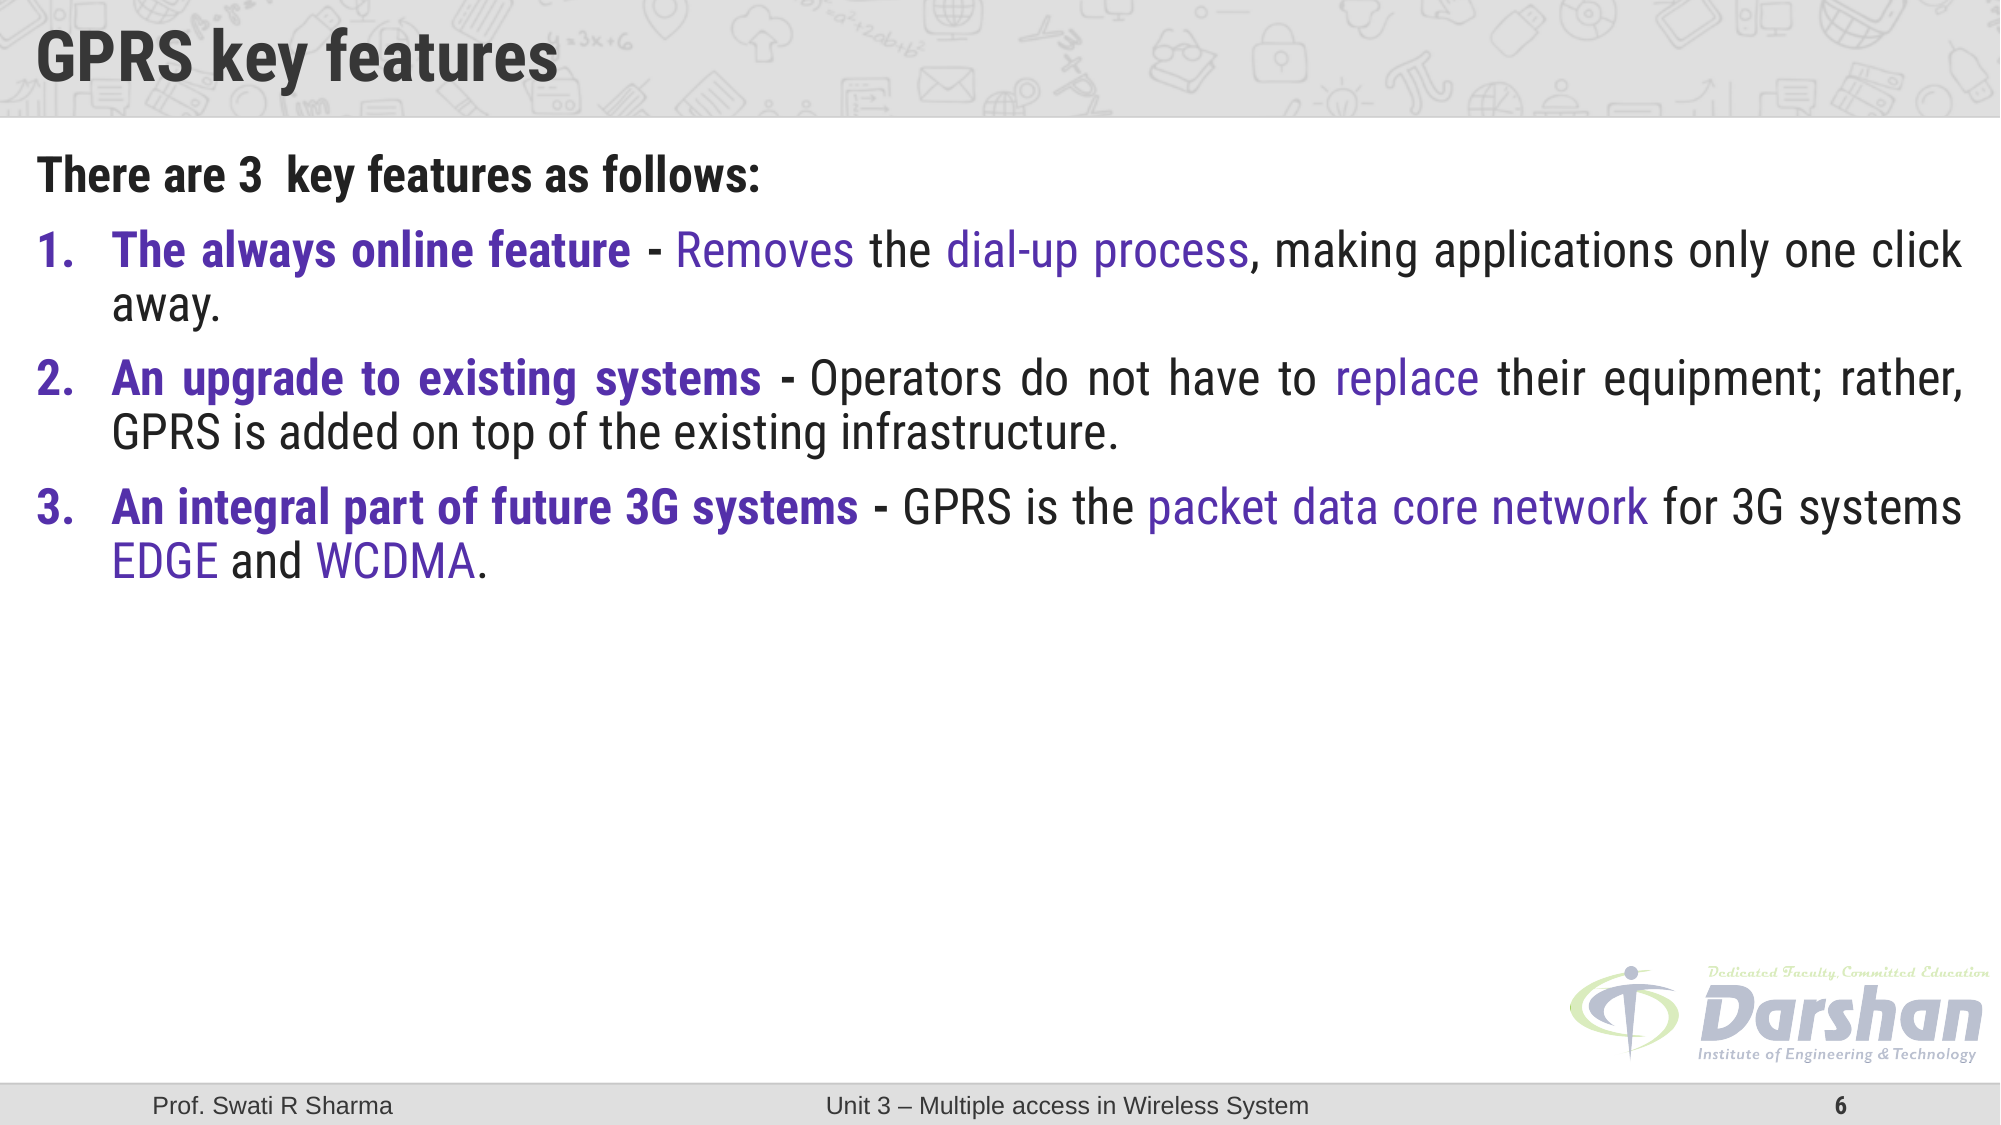

# GPRS key features
There are 3  key features as follows:
The always online feature - Removes the dial-up process, making applications only one click away.
An upgrade to existing systems - Operators do not have to replace their equipment; rather, GPRS is added on top of the existing infrastructure.
An integral part of future 3G systems - GPRS is the packet data core network for 3G systems EDGE and WCDMA.